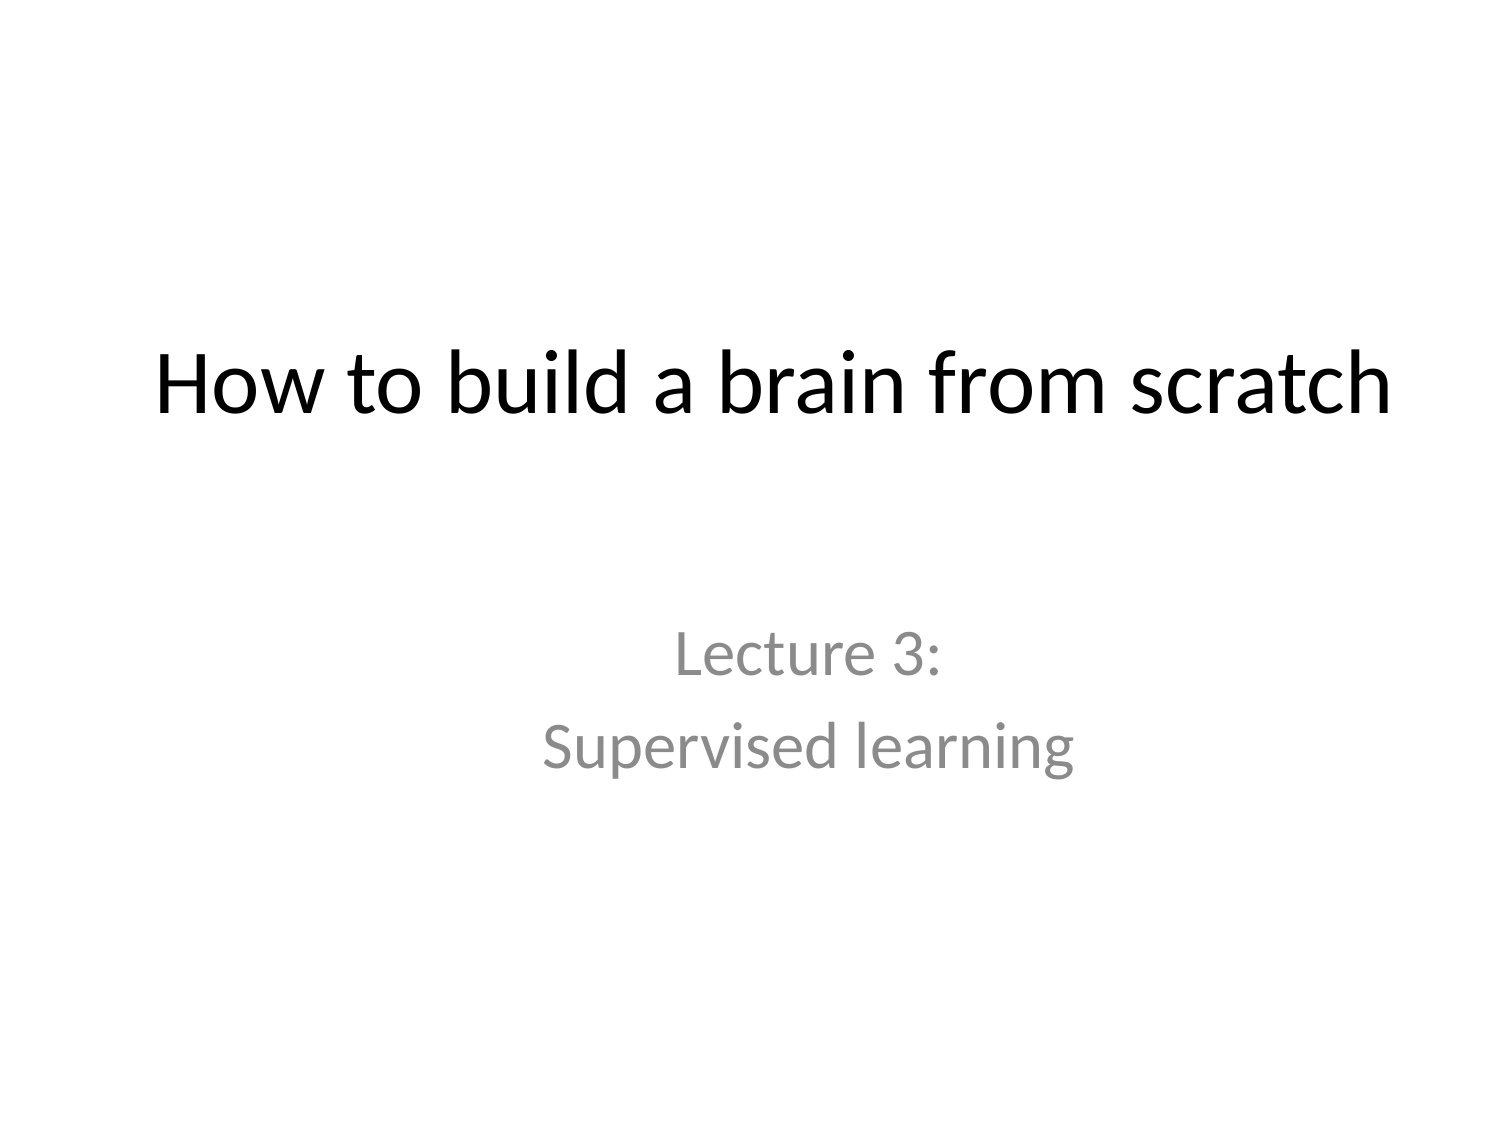

# How to build a brain from scratch
Lecture 3:
Supervised learning